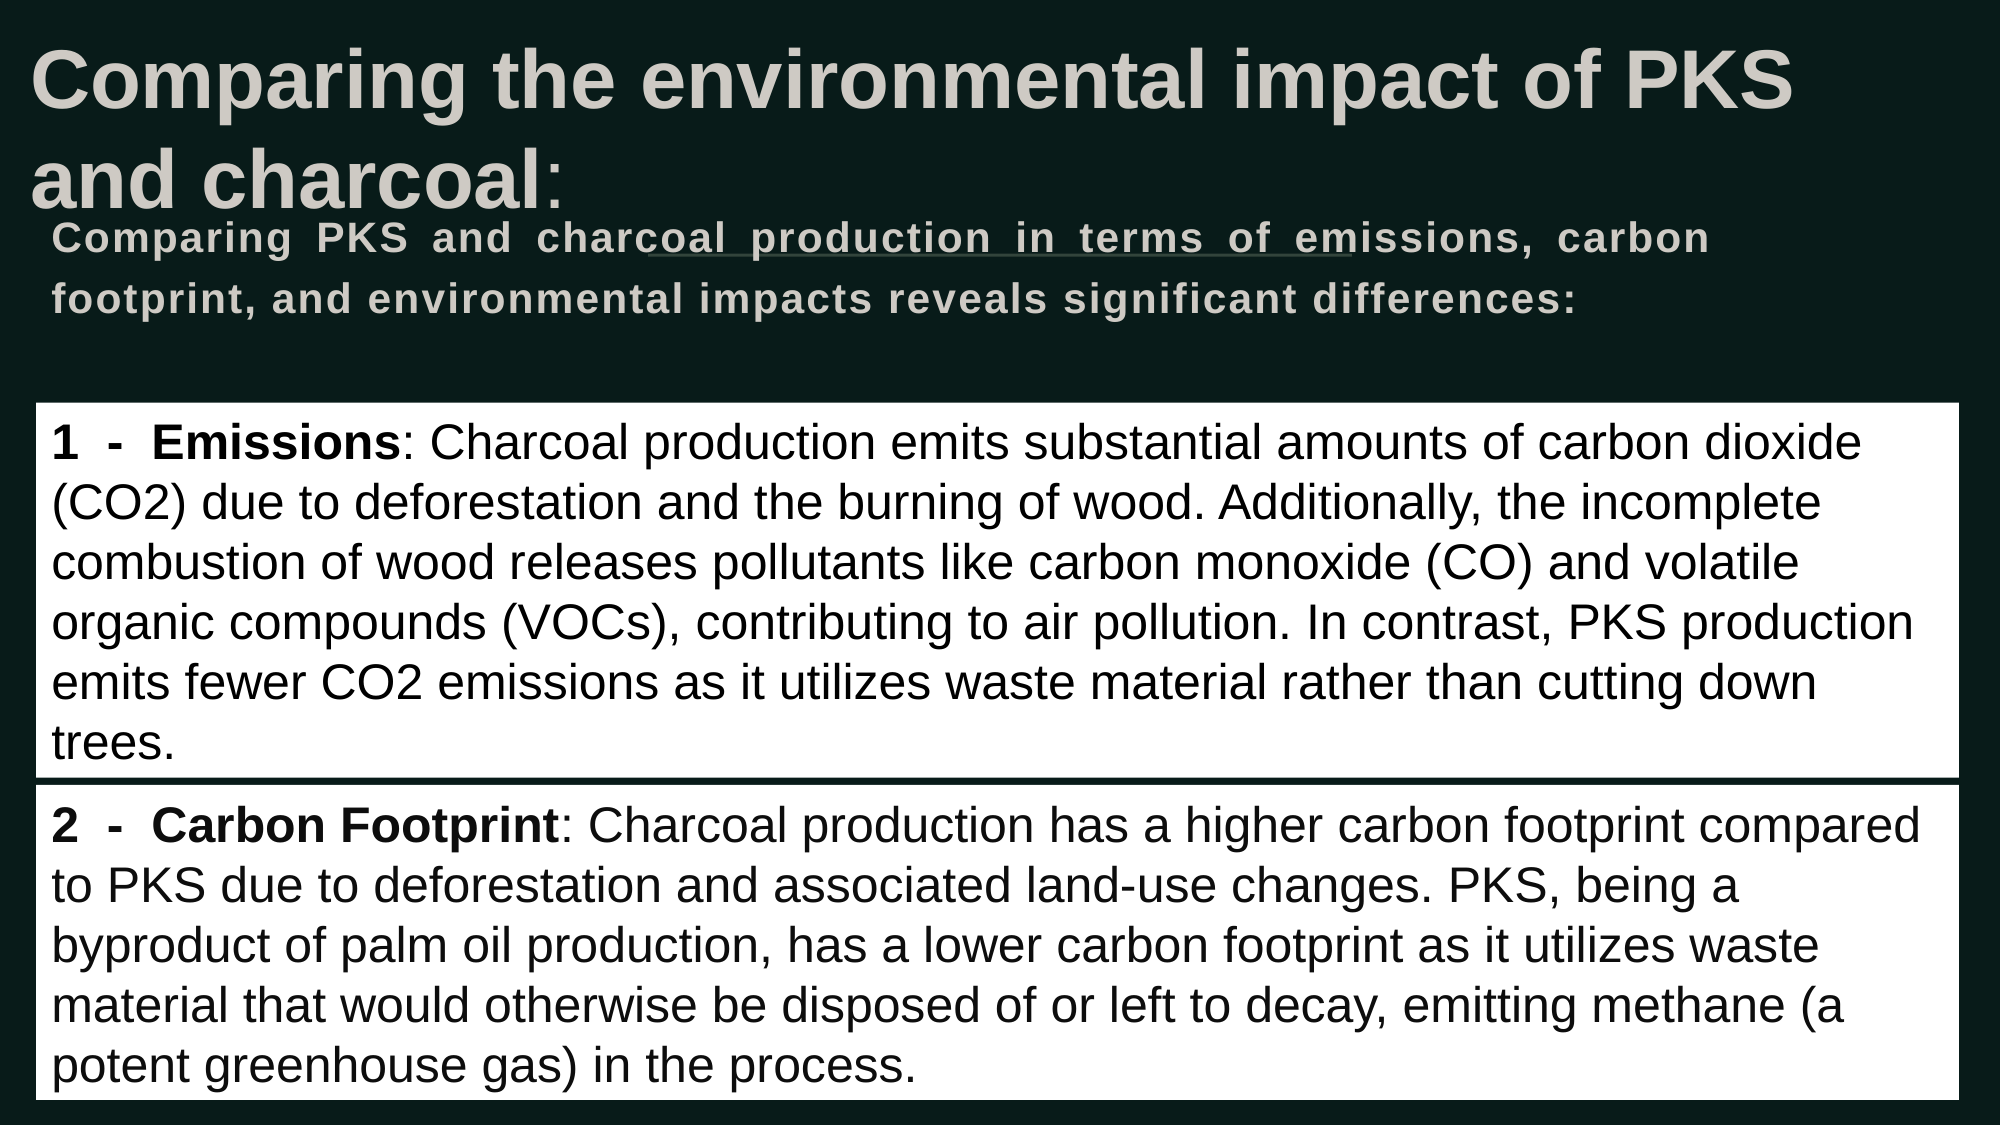

# Comparing the environmental impact of PKS and charcoal:
Comparing PKS and charcoal production in terms of emissions, carbon footprint, and environmental impacts reveals significant differences:
1  -  Emissions: Charcoal production emits substantial amounts of carbon dioxide (CO2) due to deforestation and the burning of wood. Additionally, the incomplete combustion of wood releases pollutants like carbon monoxide (CO) and volatile organic compounds (VOCs), contributing to air pollution. In contrast, PKS production emits fewer CO2 emissions as it utilizes waste material rather than cutting down trees.
2  -  Carbon Footprint: Charcoal production has a higher carbon footprint compared to PKS due to deforestation and associated land-use changes. PKS, being a byproduct of palm oil production, has a lower carbon footprint as it utilizes waste material that would otherwise be disposed of or left to decay, emitting methane (a potent greenhouse gas) in the process.
8